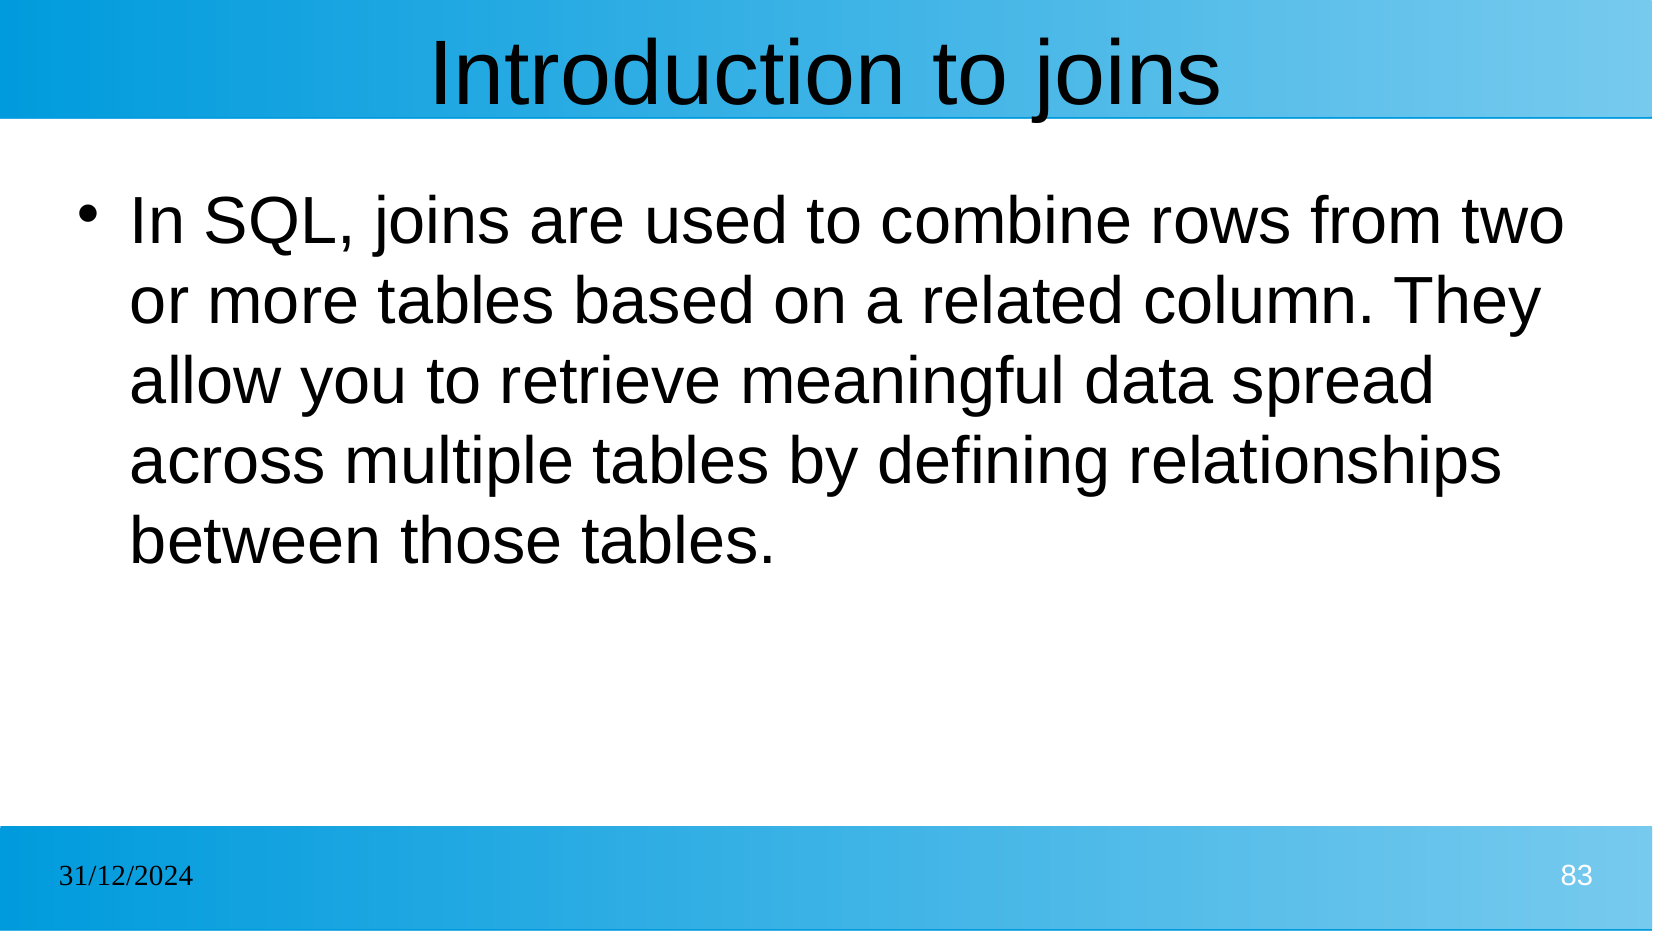

# Introduction to joins
In SQL, joins are used to combine rows from two or more tables based on a related column. They allow you to retrieve meaningful data spread across multiple tables by defining relationships between those tables.
31/12/2024
83